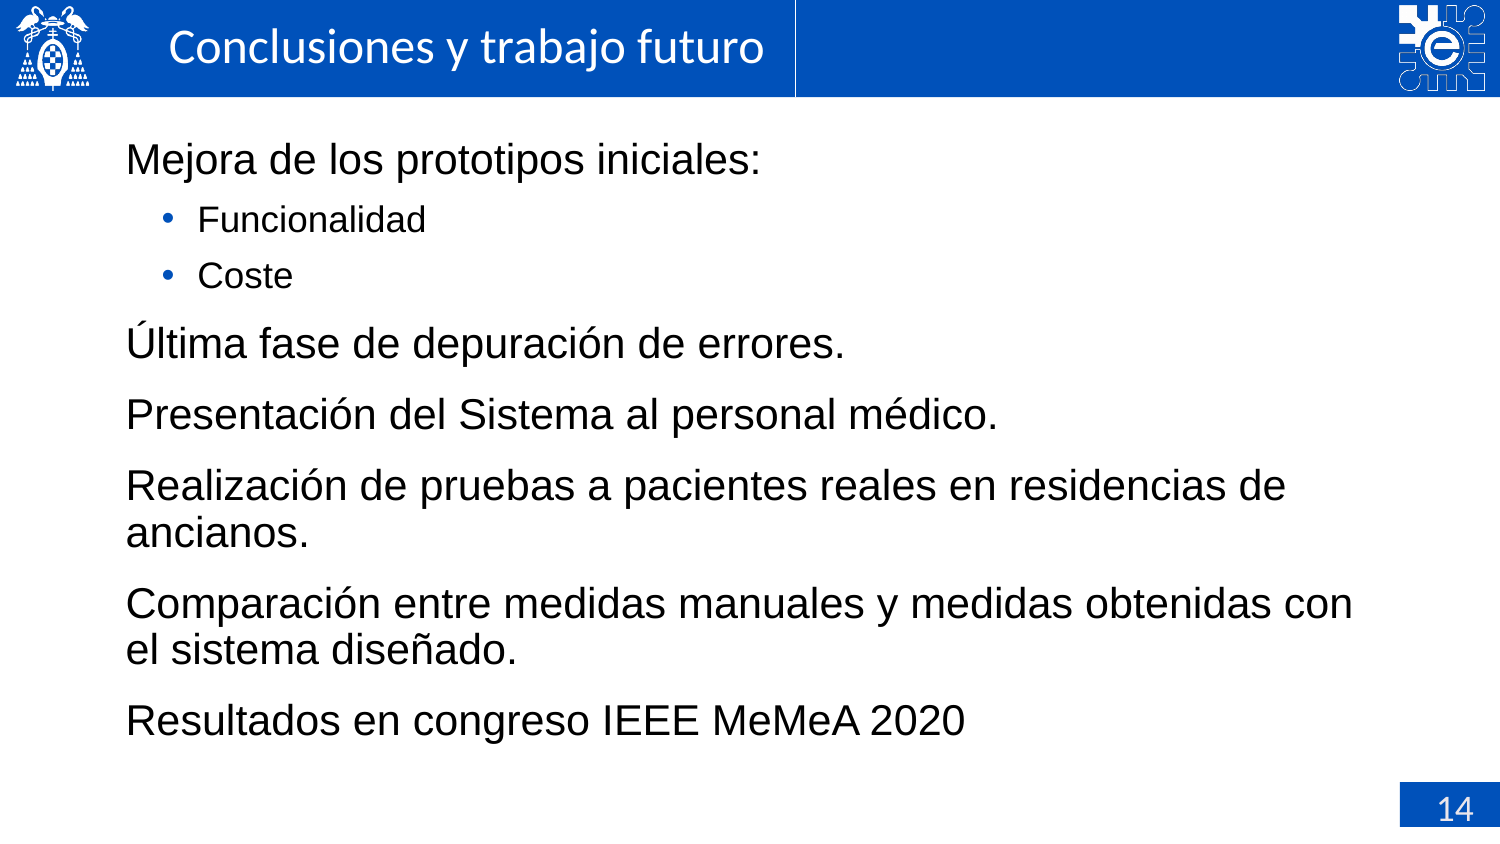

Conclusiones y trabajo futuro

Mejora de los prototipos iniciales:
Funcionalidad
Coste
Última fase de depuración de errores.
Presentación del Sistema al personal médico.
Realización de pruebas a pacientes reales en residencias de ancianos.
Comparación entre medidas manuales y medidas obtenidas con el sistema diseñado.
Resultados en congreso IEEE MeMeA 2020
 14